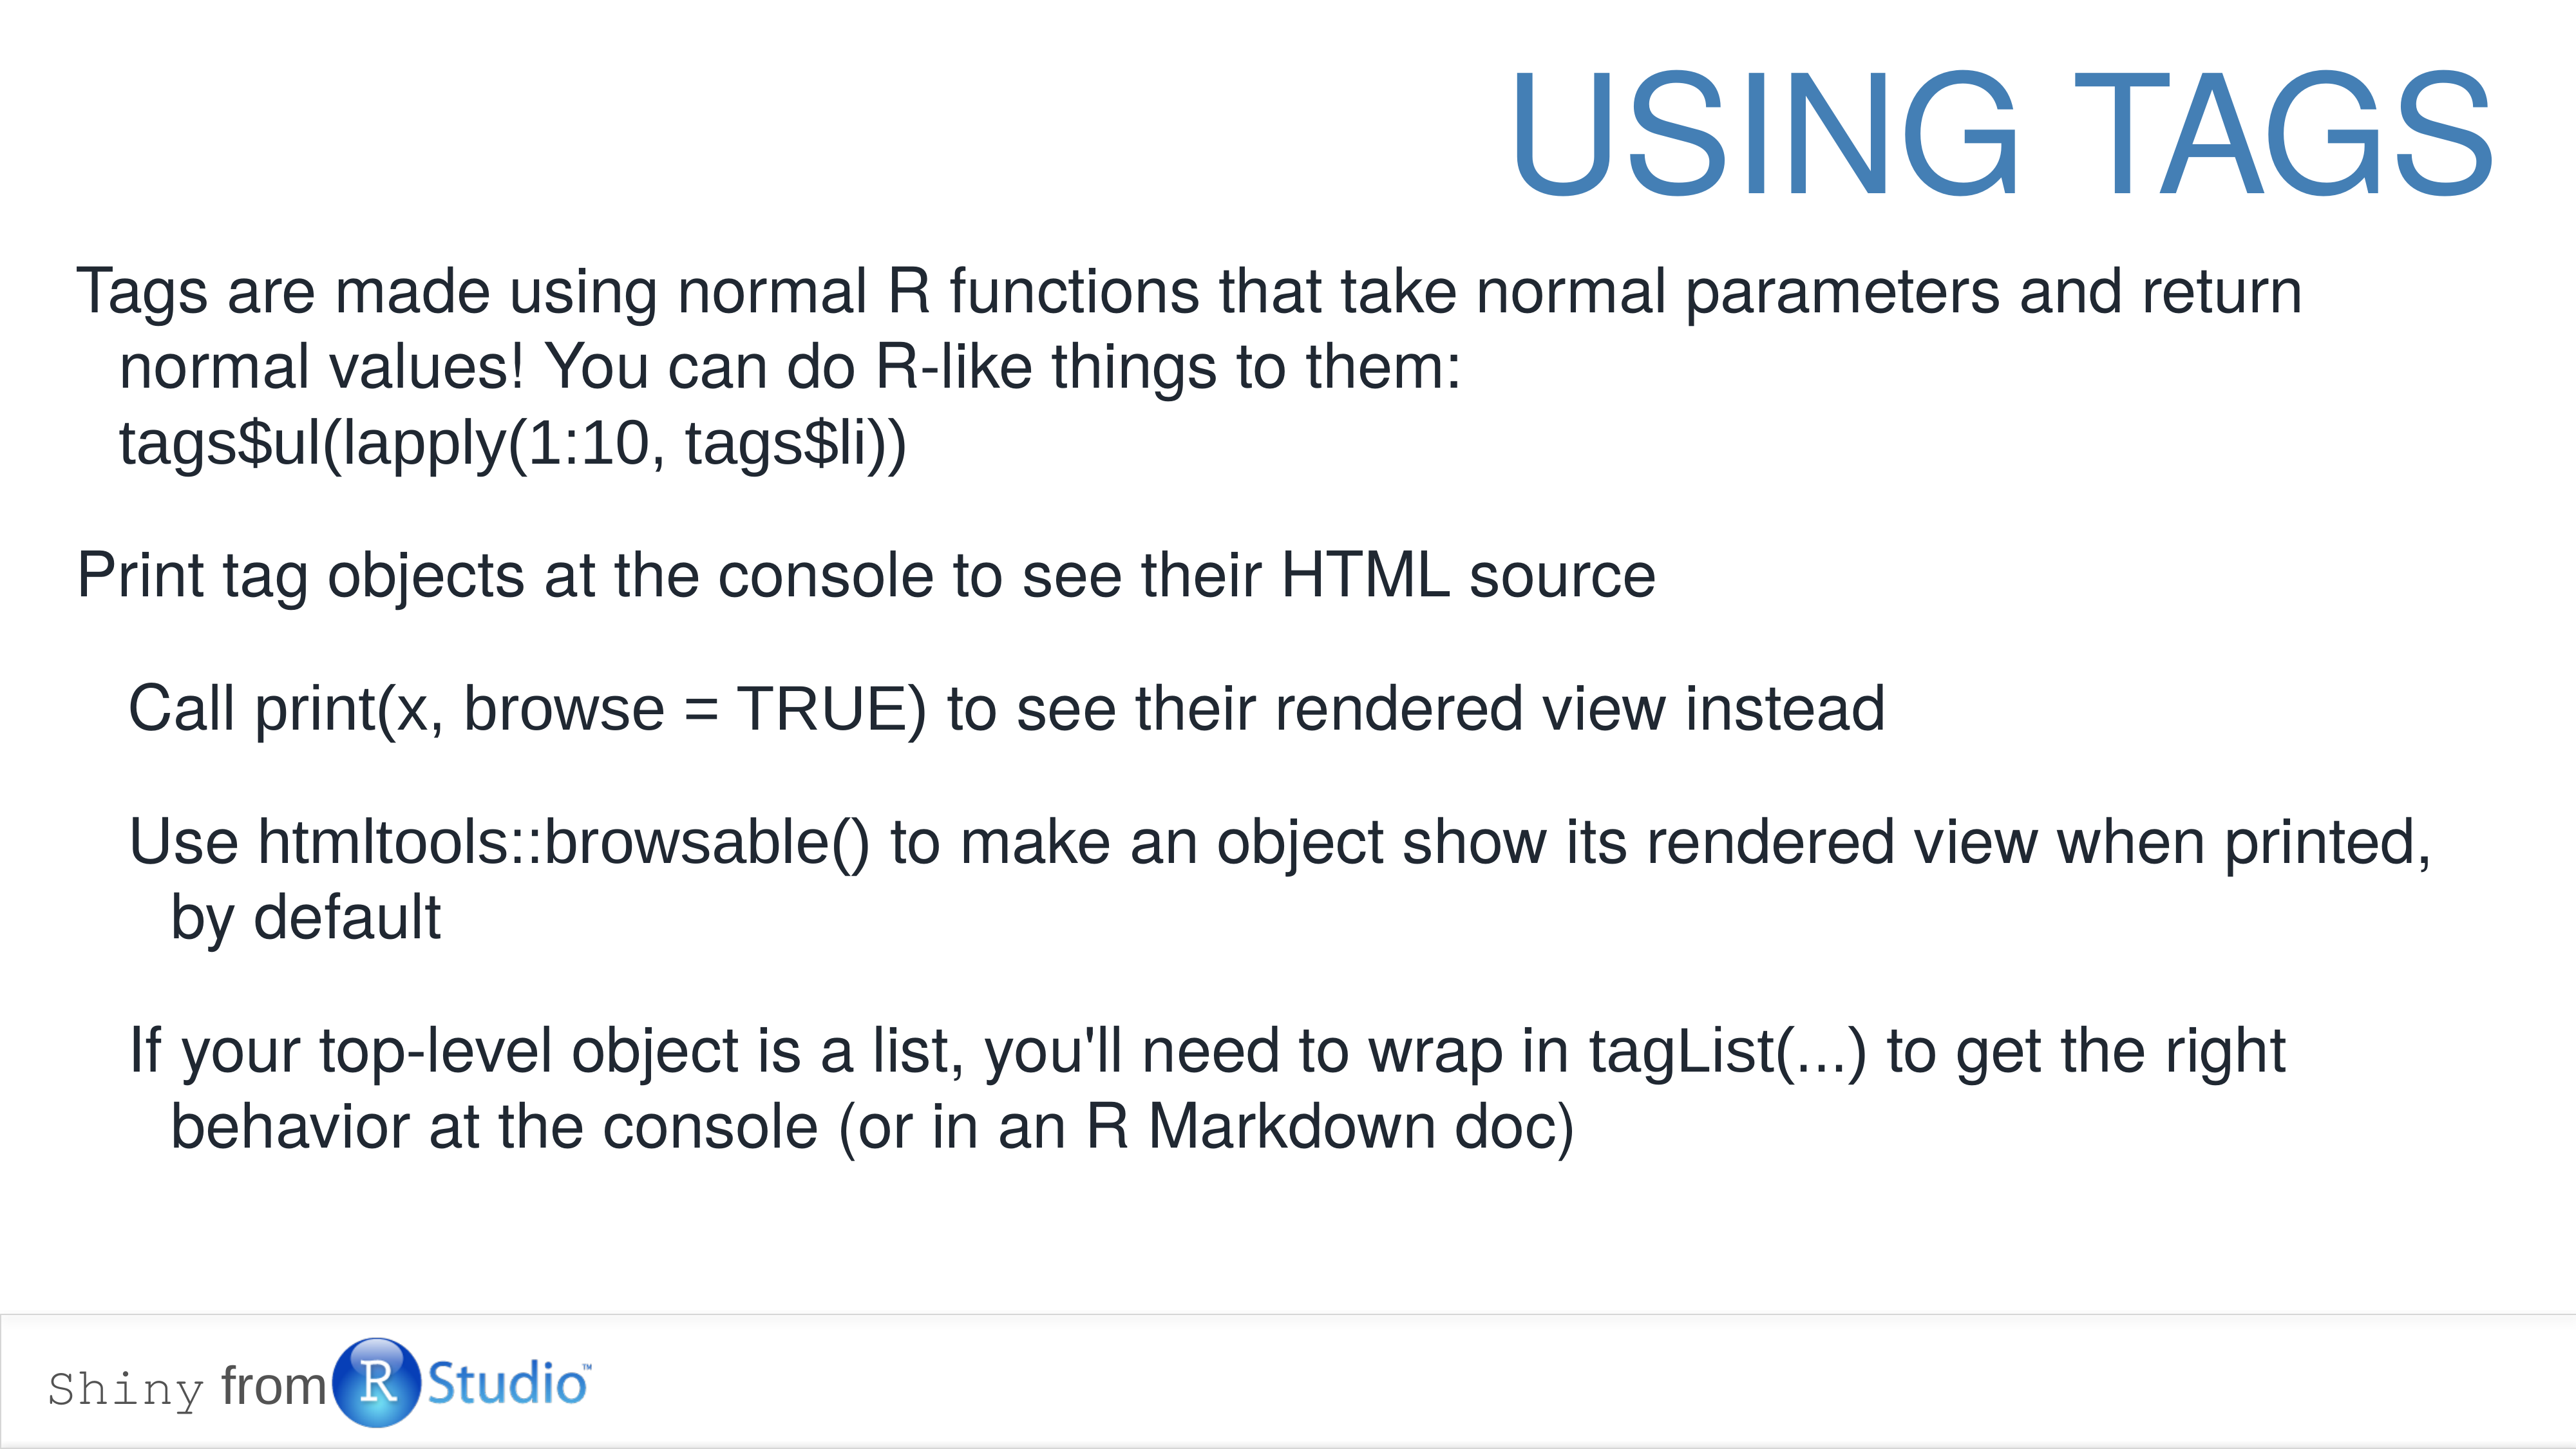

# Using Tags
Tags are made using normal R functions that take normal parameters and return normal values! You can do R-like things to them:
tags$ul(lapply(1:10, tags$li))
Print tag objects at the console to see their HTML source
Call print(x, browse = TRUE) to see their rendered view instead
Use htmltools::browsable() to make an object show its rendered view when printed, by default
If your top-level object is a list, you'll need to wrap in tagList(...) to get the right behavior at the console (or in an R Markdown doc)